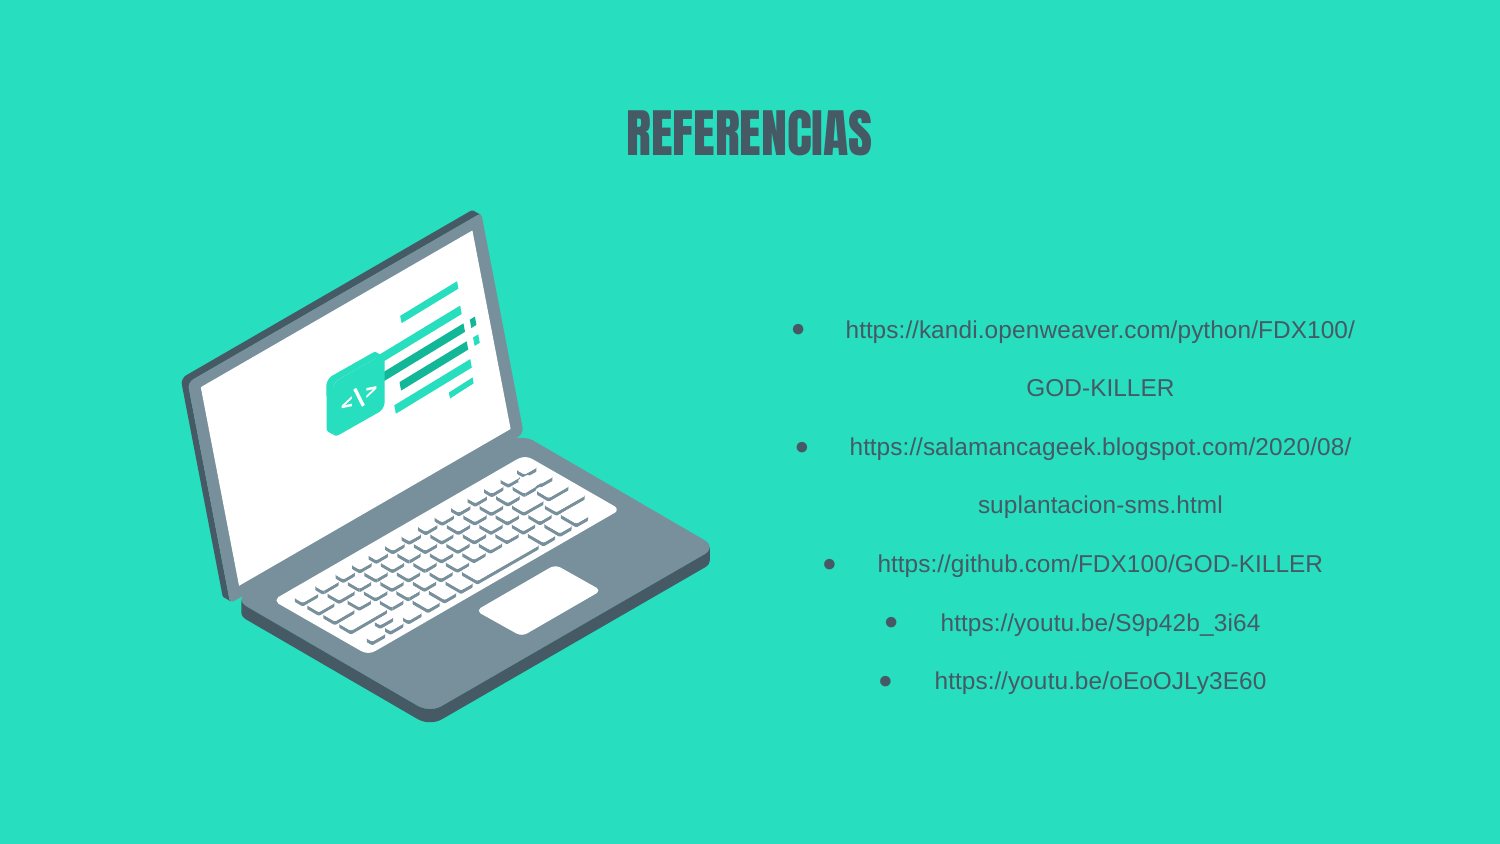

# REFERENCIAS

https://kandi.openweaver.com/python/FDX100/GOD-KILLER
https://salamancageek.blogspot.com/2020/08/suplantacion-sms.html
https://github.com/FDX100/GOD-KILLER
https://youtu.be/S9p42b_3i64
https://youtu.be/oEoOJLy3E60